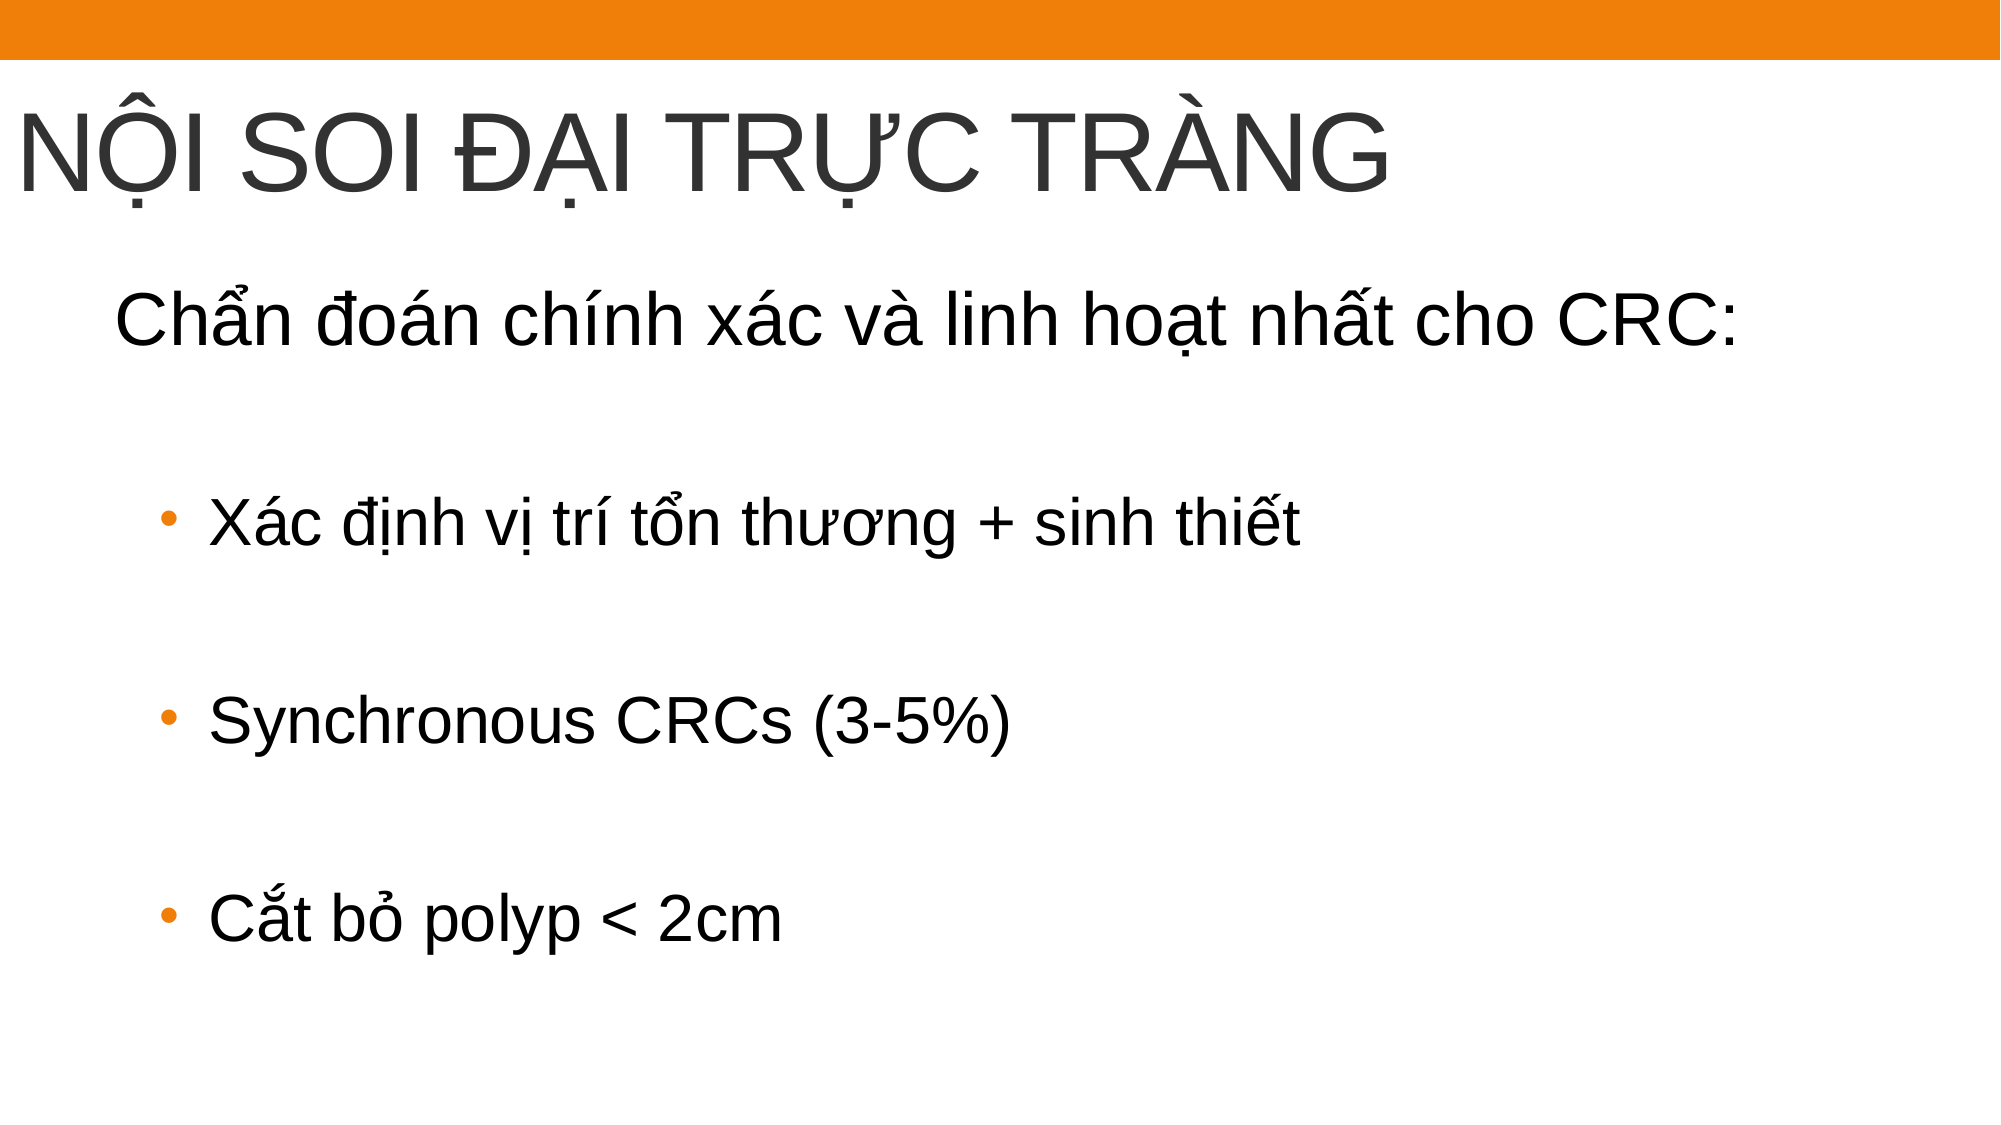

# NỘI SOI ĐẠI TRỰC TRÀNG
Chẩn đoán chính xác và linh hoạt nhất cho CRC:

 Xác định vị trí tổn thương + sinh thiết

 Synchronous CRCs (3-5%)

 Cắt bỏ polyp < 2cm